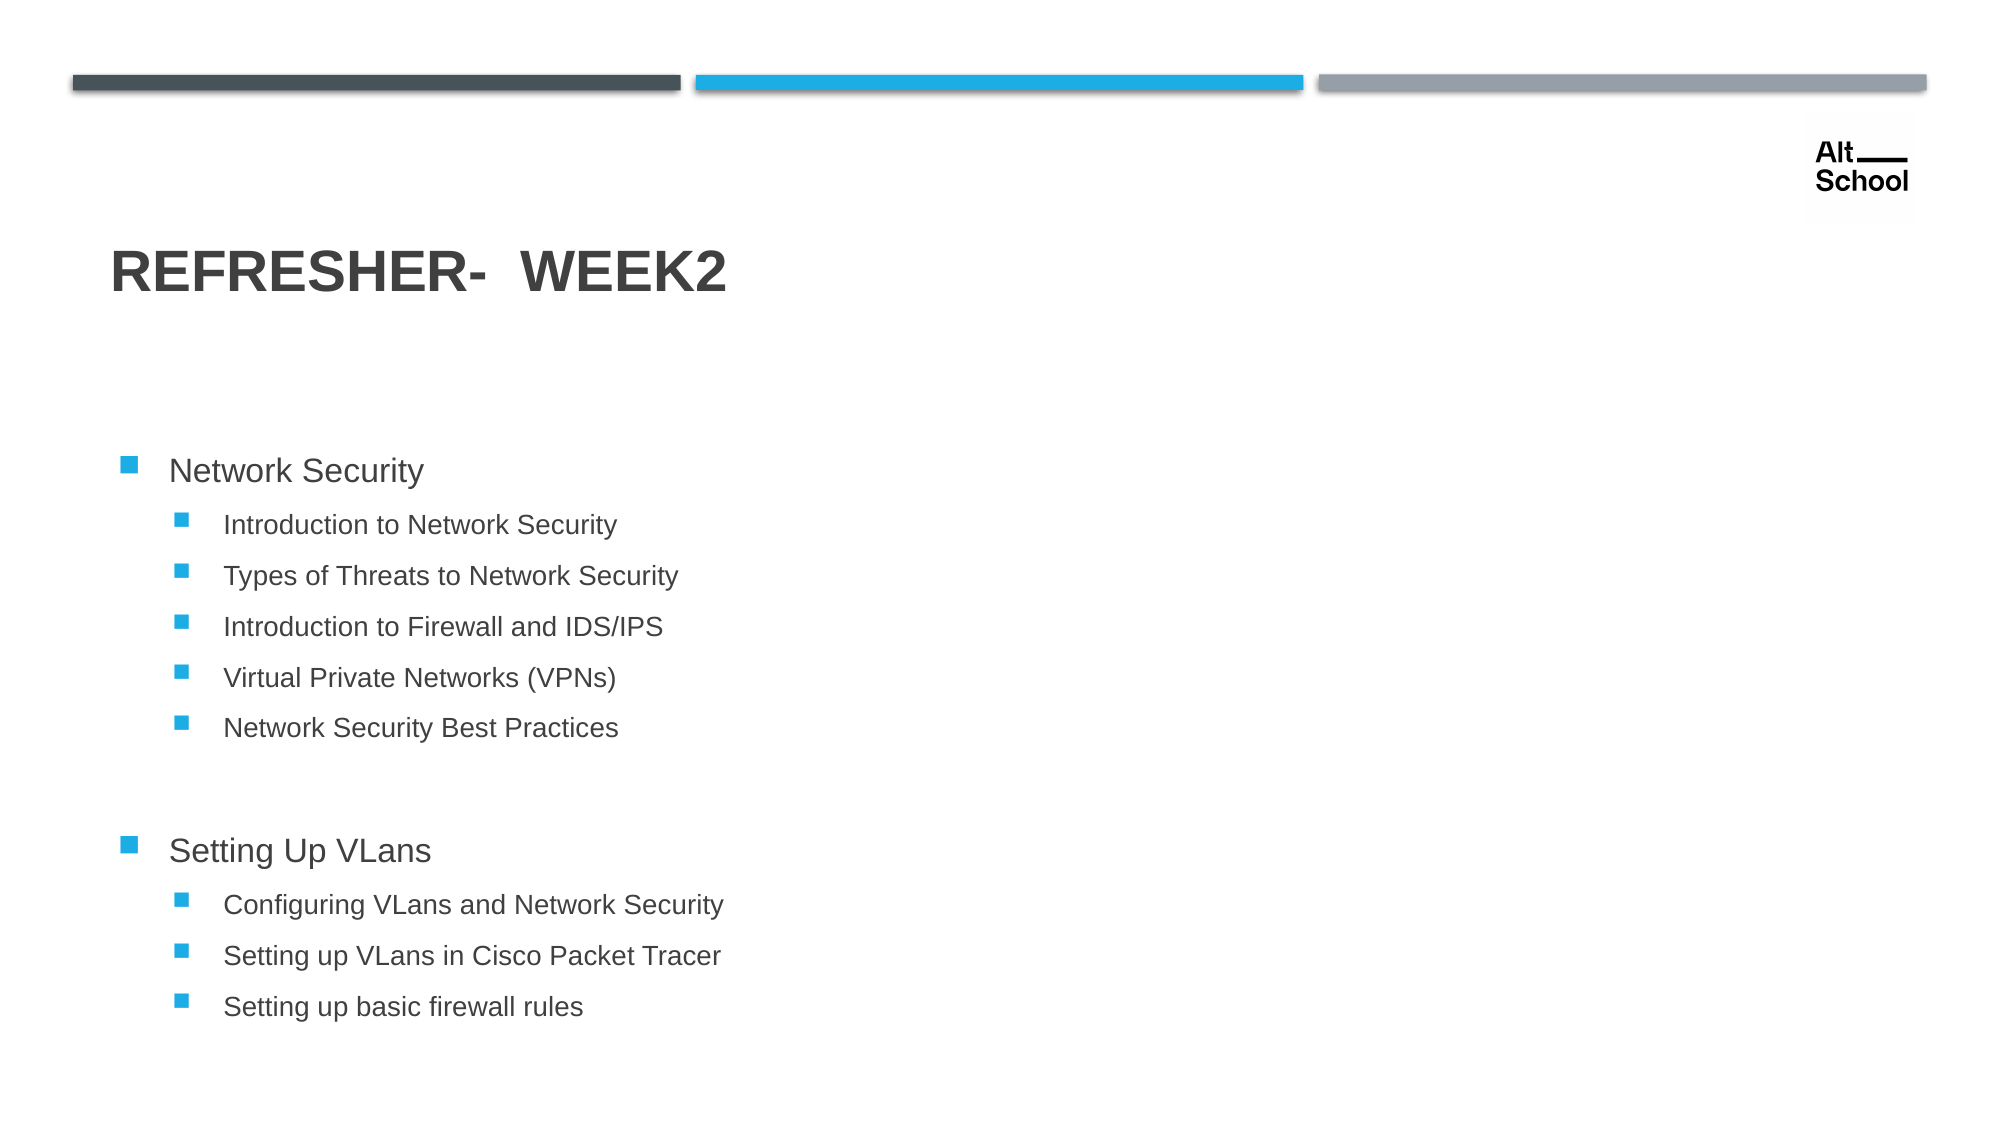

# Refresher-  week2
Network Security
Introduction to Network Security
Types of Threats to Network Security
Introduction to Firewall and IDS/IPS
Virtual Private Networks (VPNs)
Network Security Best Practices

Setting Up VLans
Configuring VLans and Network Security
Setting up VLans in Cisco Packet Tracer
Setting up basic firewall rules